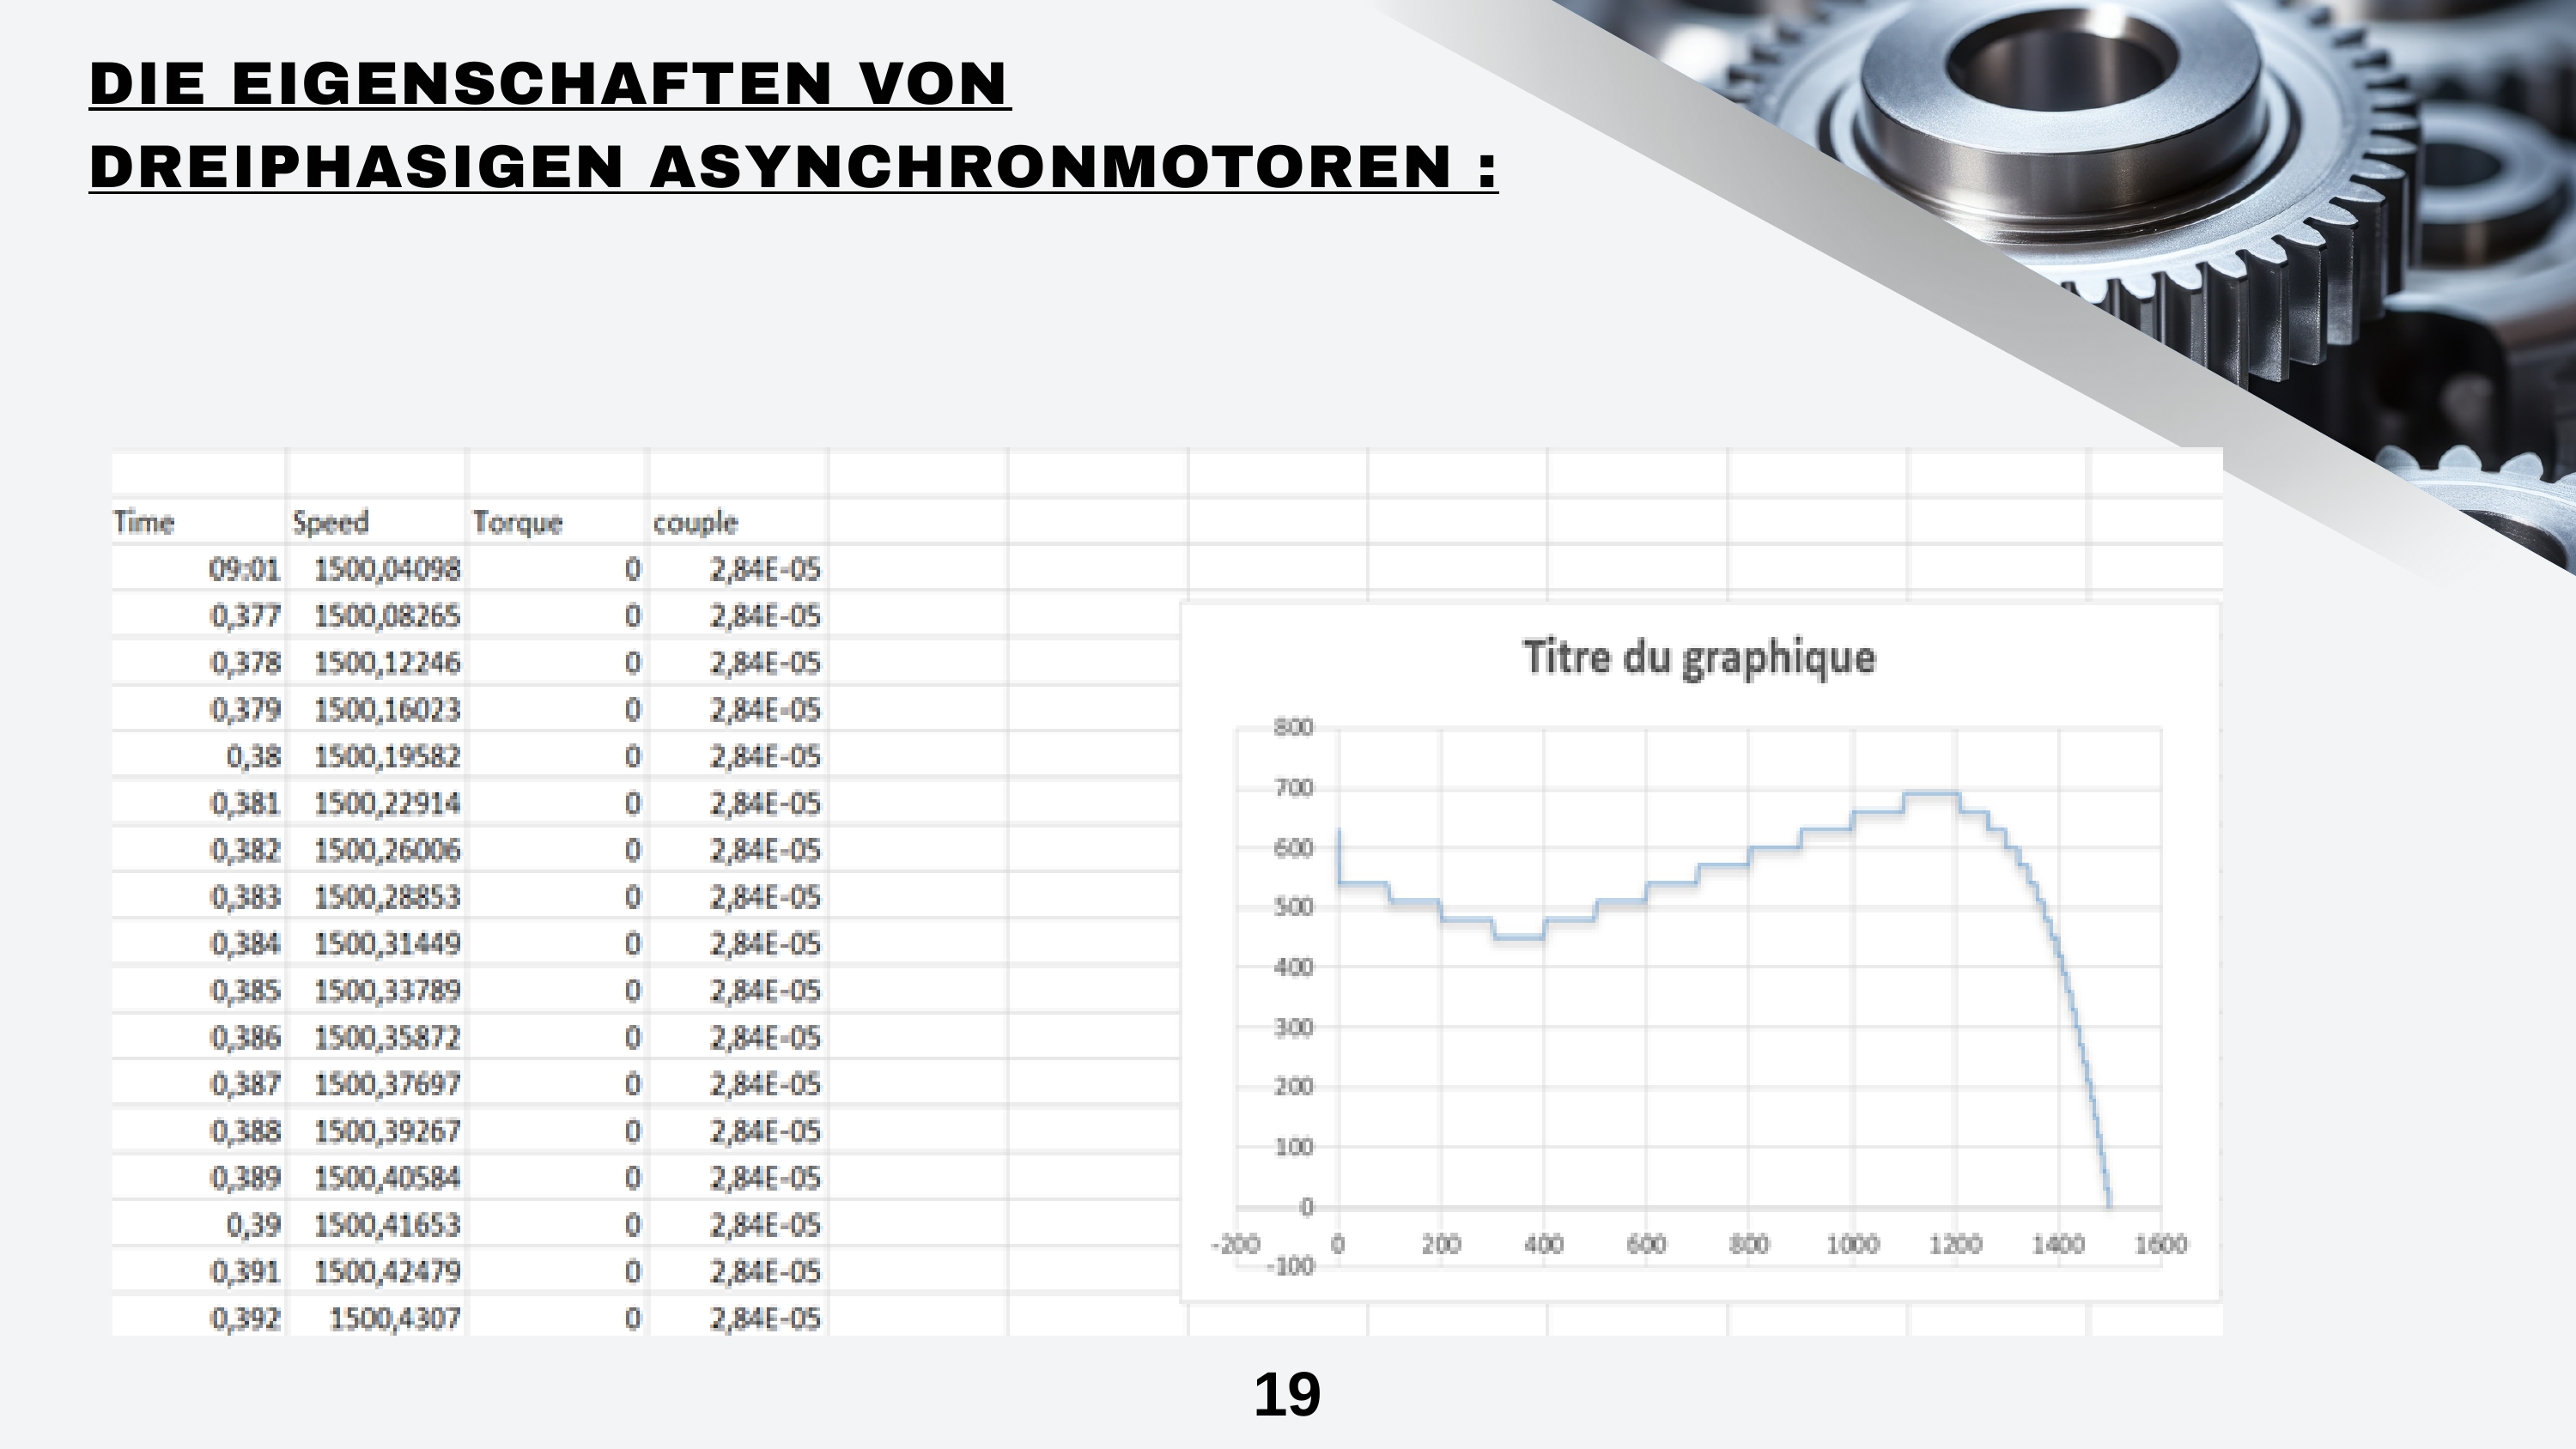

DIE EIGENSCHAFTEN VON DREIPHASIGEN ASYNCHRONMOTOREN :

Dani Martinez
19